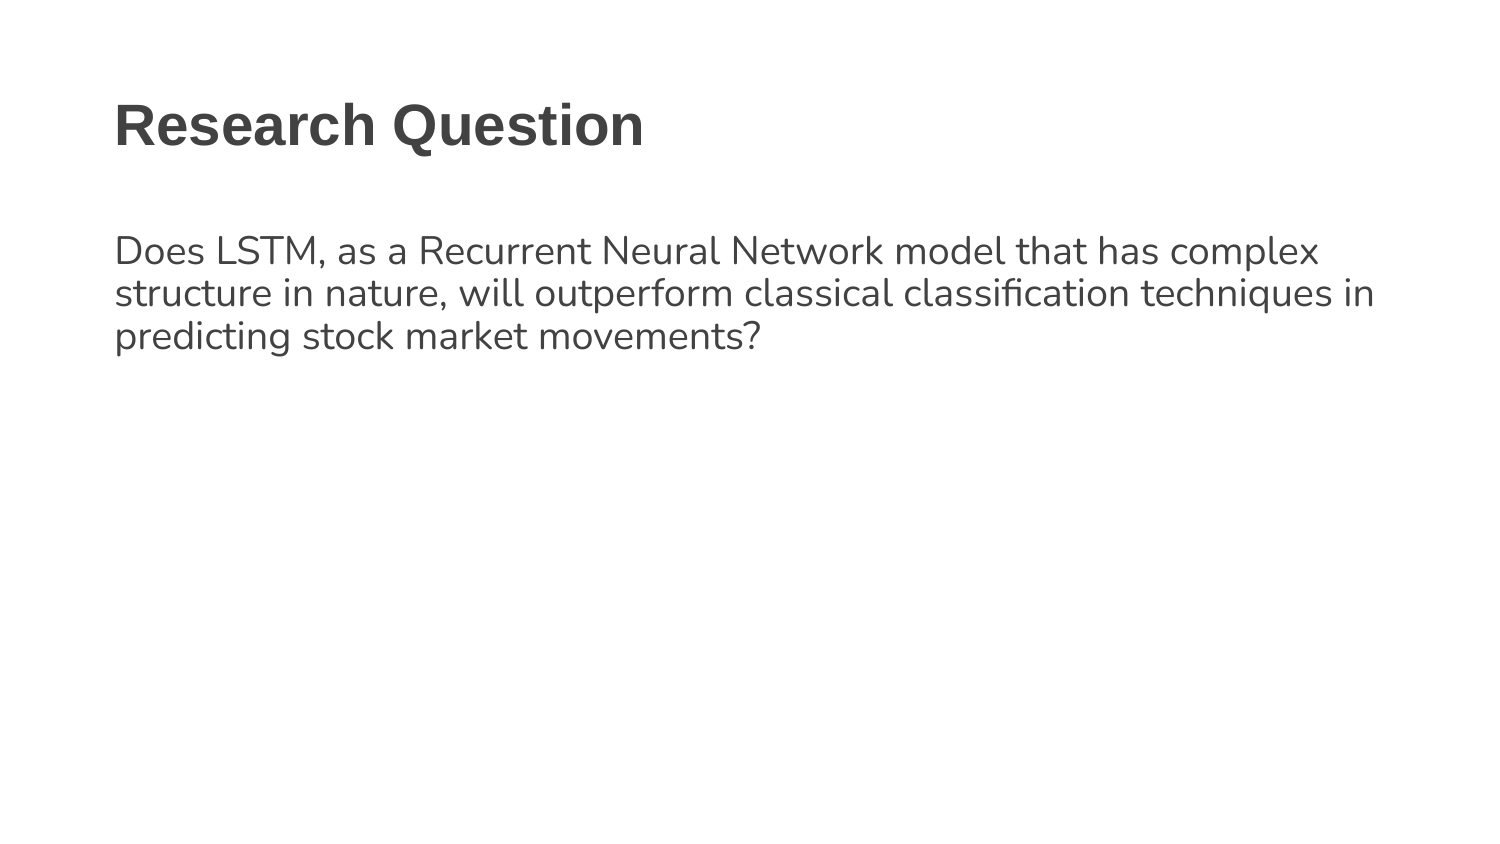

# Research Question
Does LSTM, as a Recurrent Neural Network model that has complex structure in nature, will outperform classical classification techniques in predicting stock market movements?